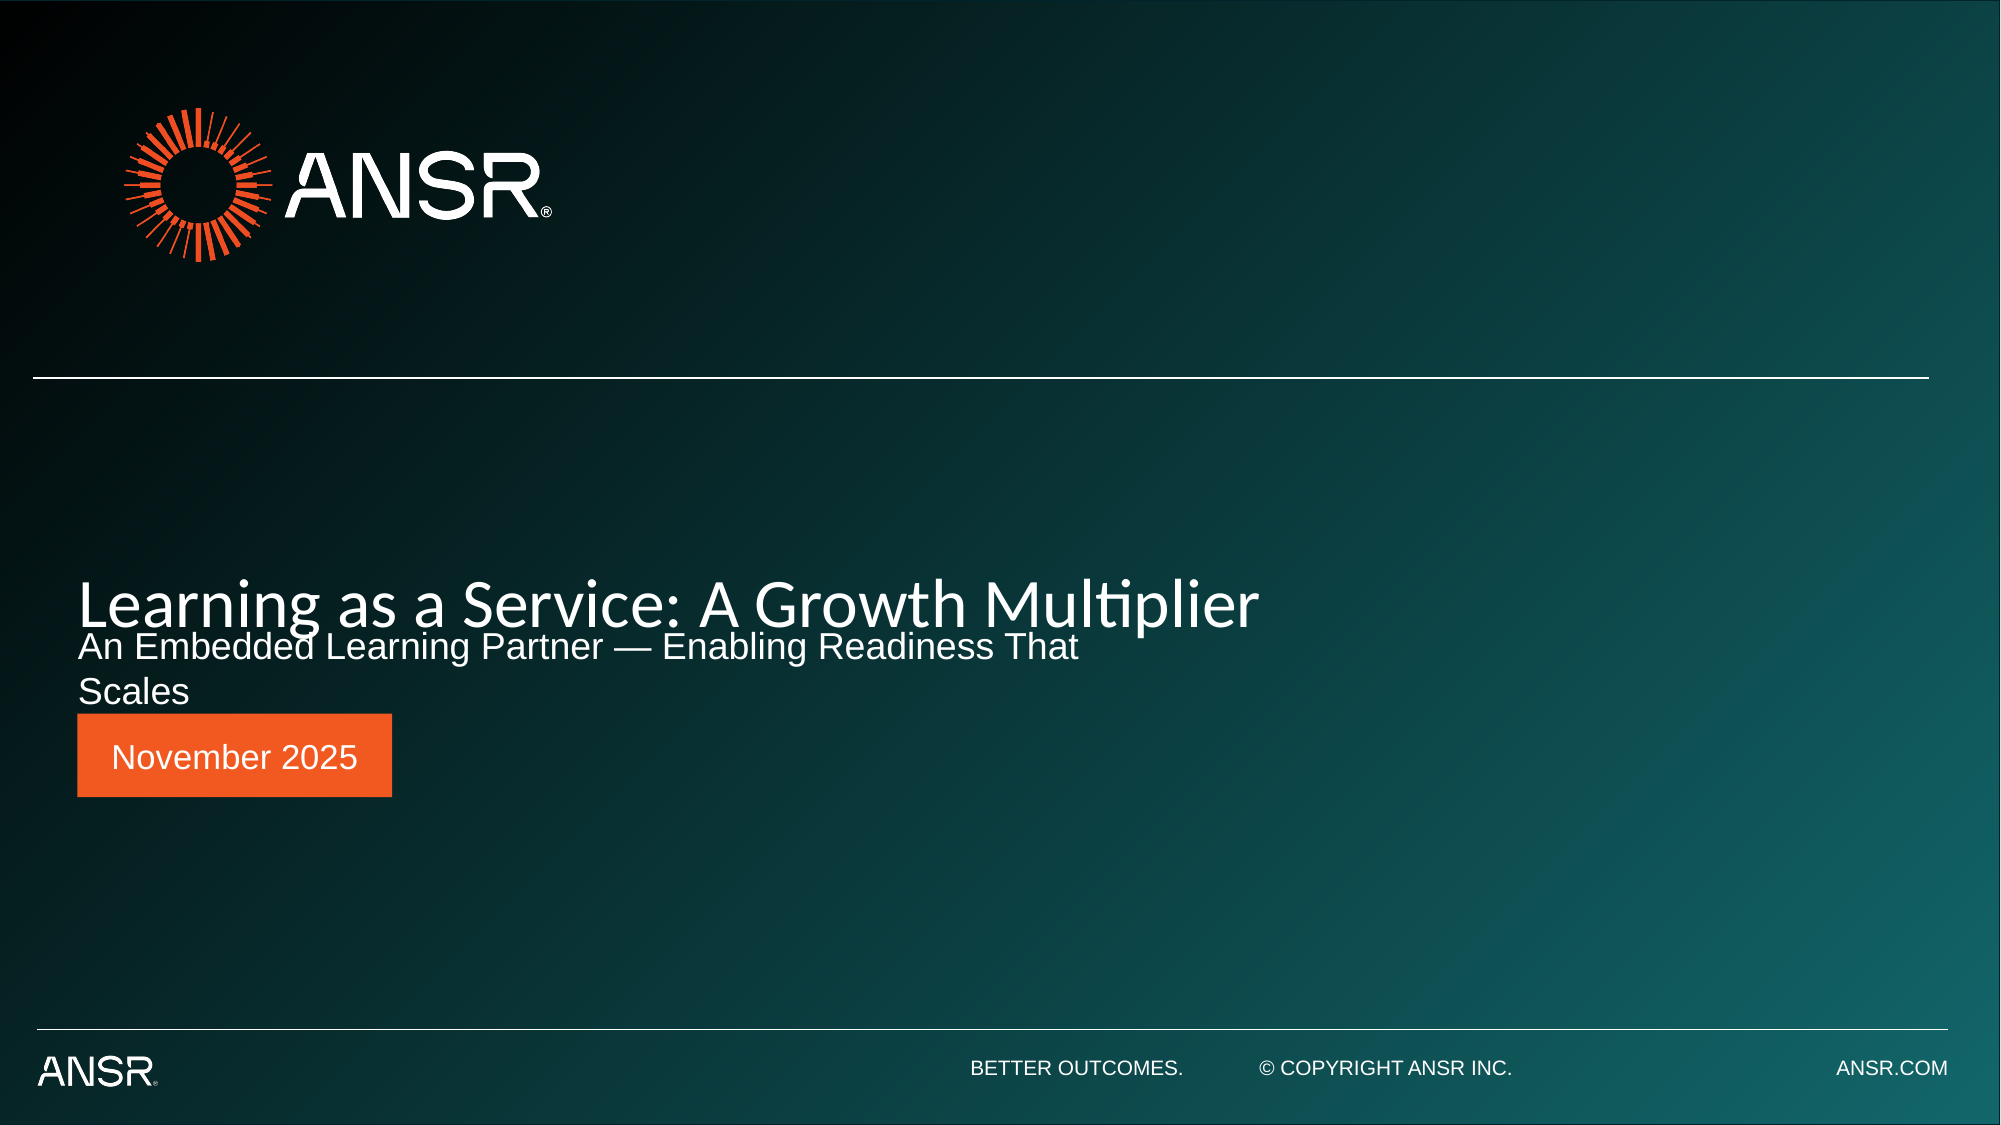

Learning as a Service: A Growth Multiplier
An Embedded Learning Partner — Enabling Readiness That Scales
November 2025